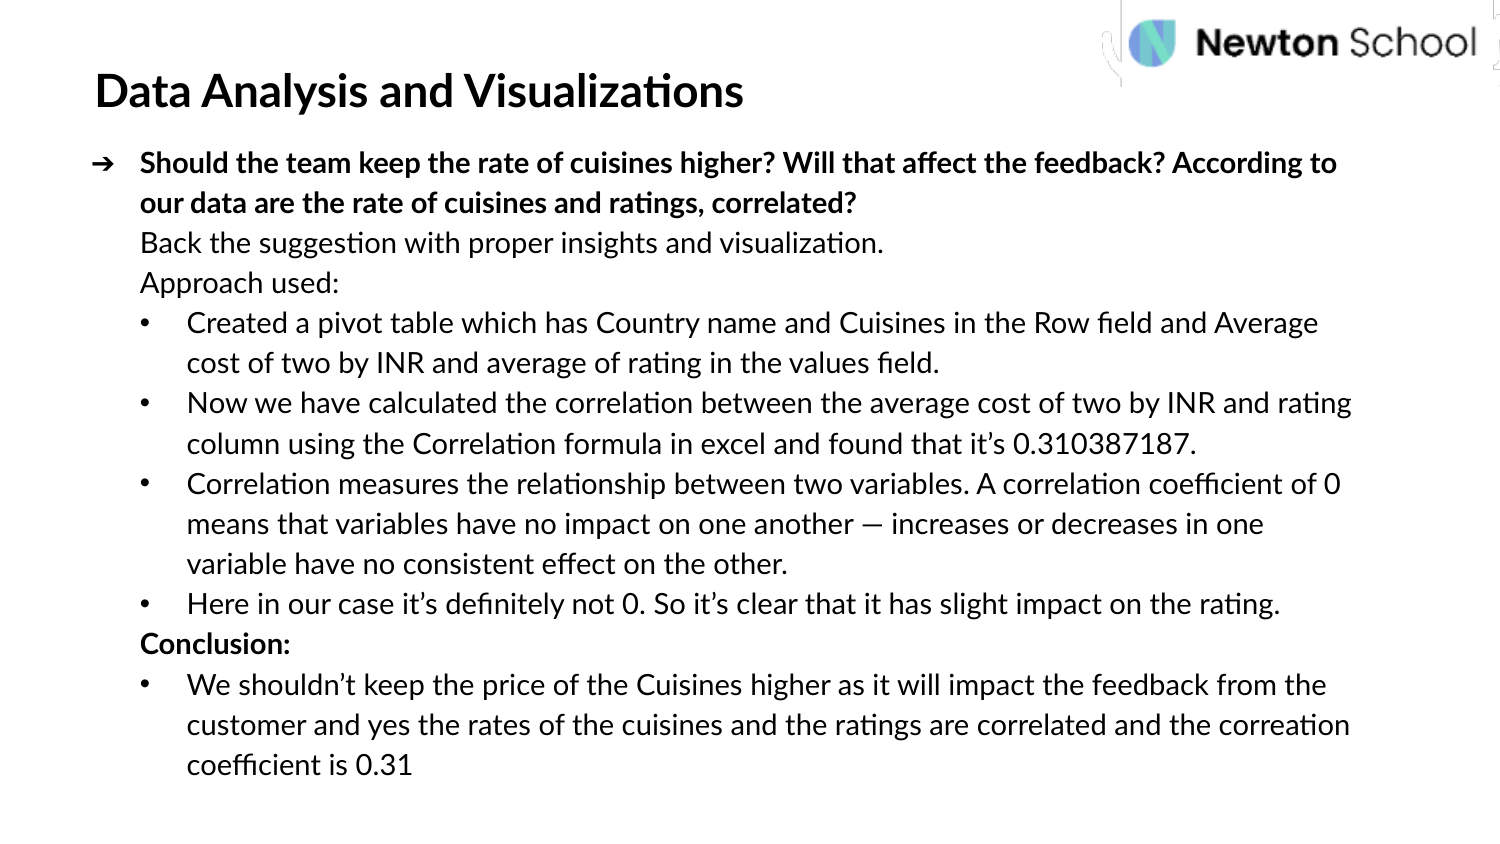

Data Analysis and Visualizations
Should the team keep the rate of cuisines higher? Will that affect the feedback? According to our data are the rate of cuisines and ratings, correlated?
Back the suggestion with proper insights and visualization.
Approach used:
Created a pivot table which has Country name and Cuisines in the Row field and Average cost of two by INR and average of rating in the values field.
Now we have calculated the correlation between the average cost of two by INR and rating column using the Correlation formula in excel and found that it’s 0.310387187.
Correlation measures the relationship between two variables. A correlation coefficient of 0 means that variables have no impact on one another — increases or decreases in one variable have no consistent effect on the other.
Here in our case it’s definitely not 0. So it’s clear that it has slight impact on the rating.
Conclusion:
We shouldn’t keep the price of the Cuisines higher as it will impact the feedback from the customer and yes the rates of the cuisines and the ratings are correlated and the correation coefficient is 0.31